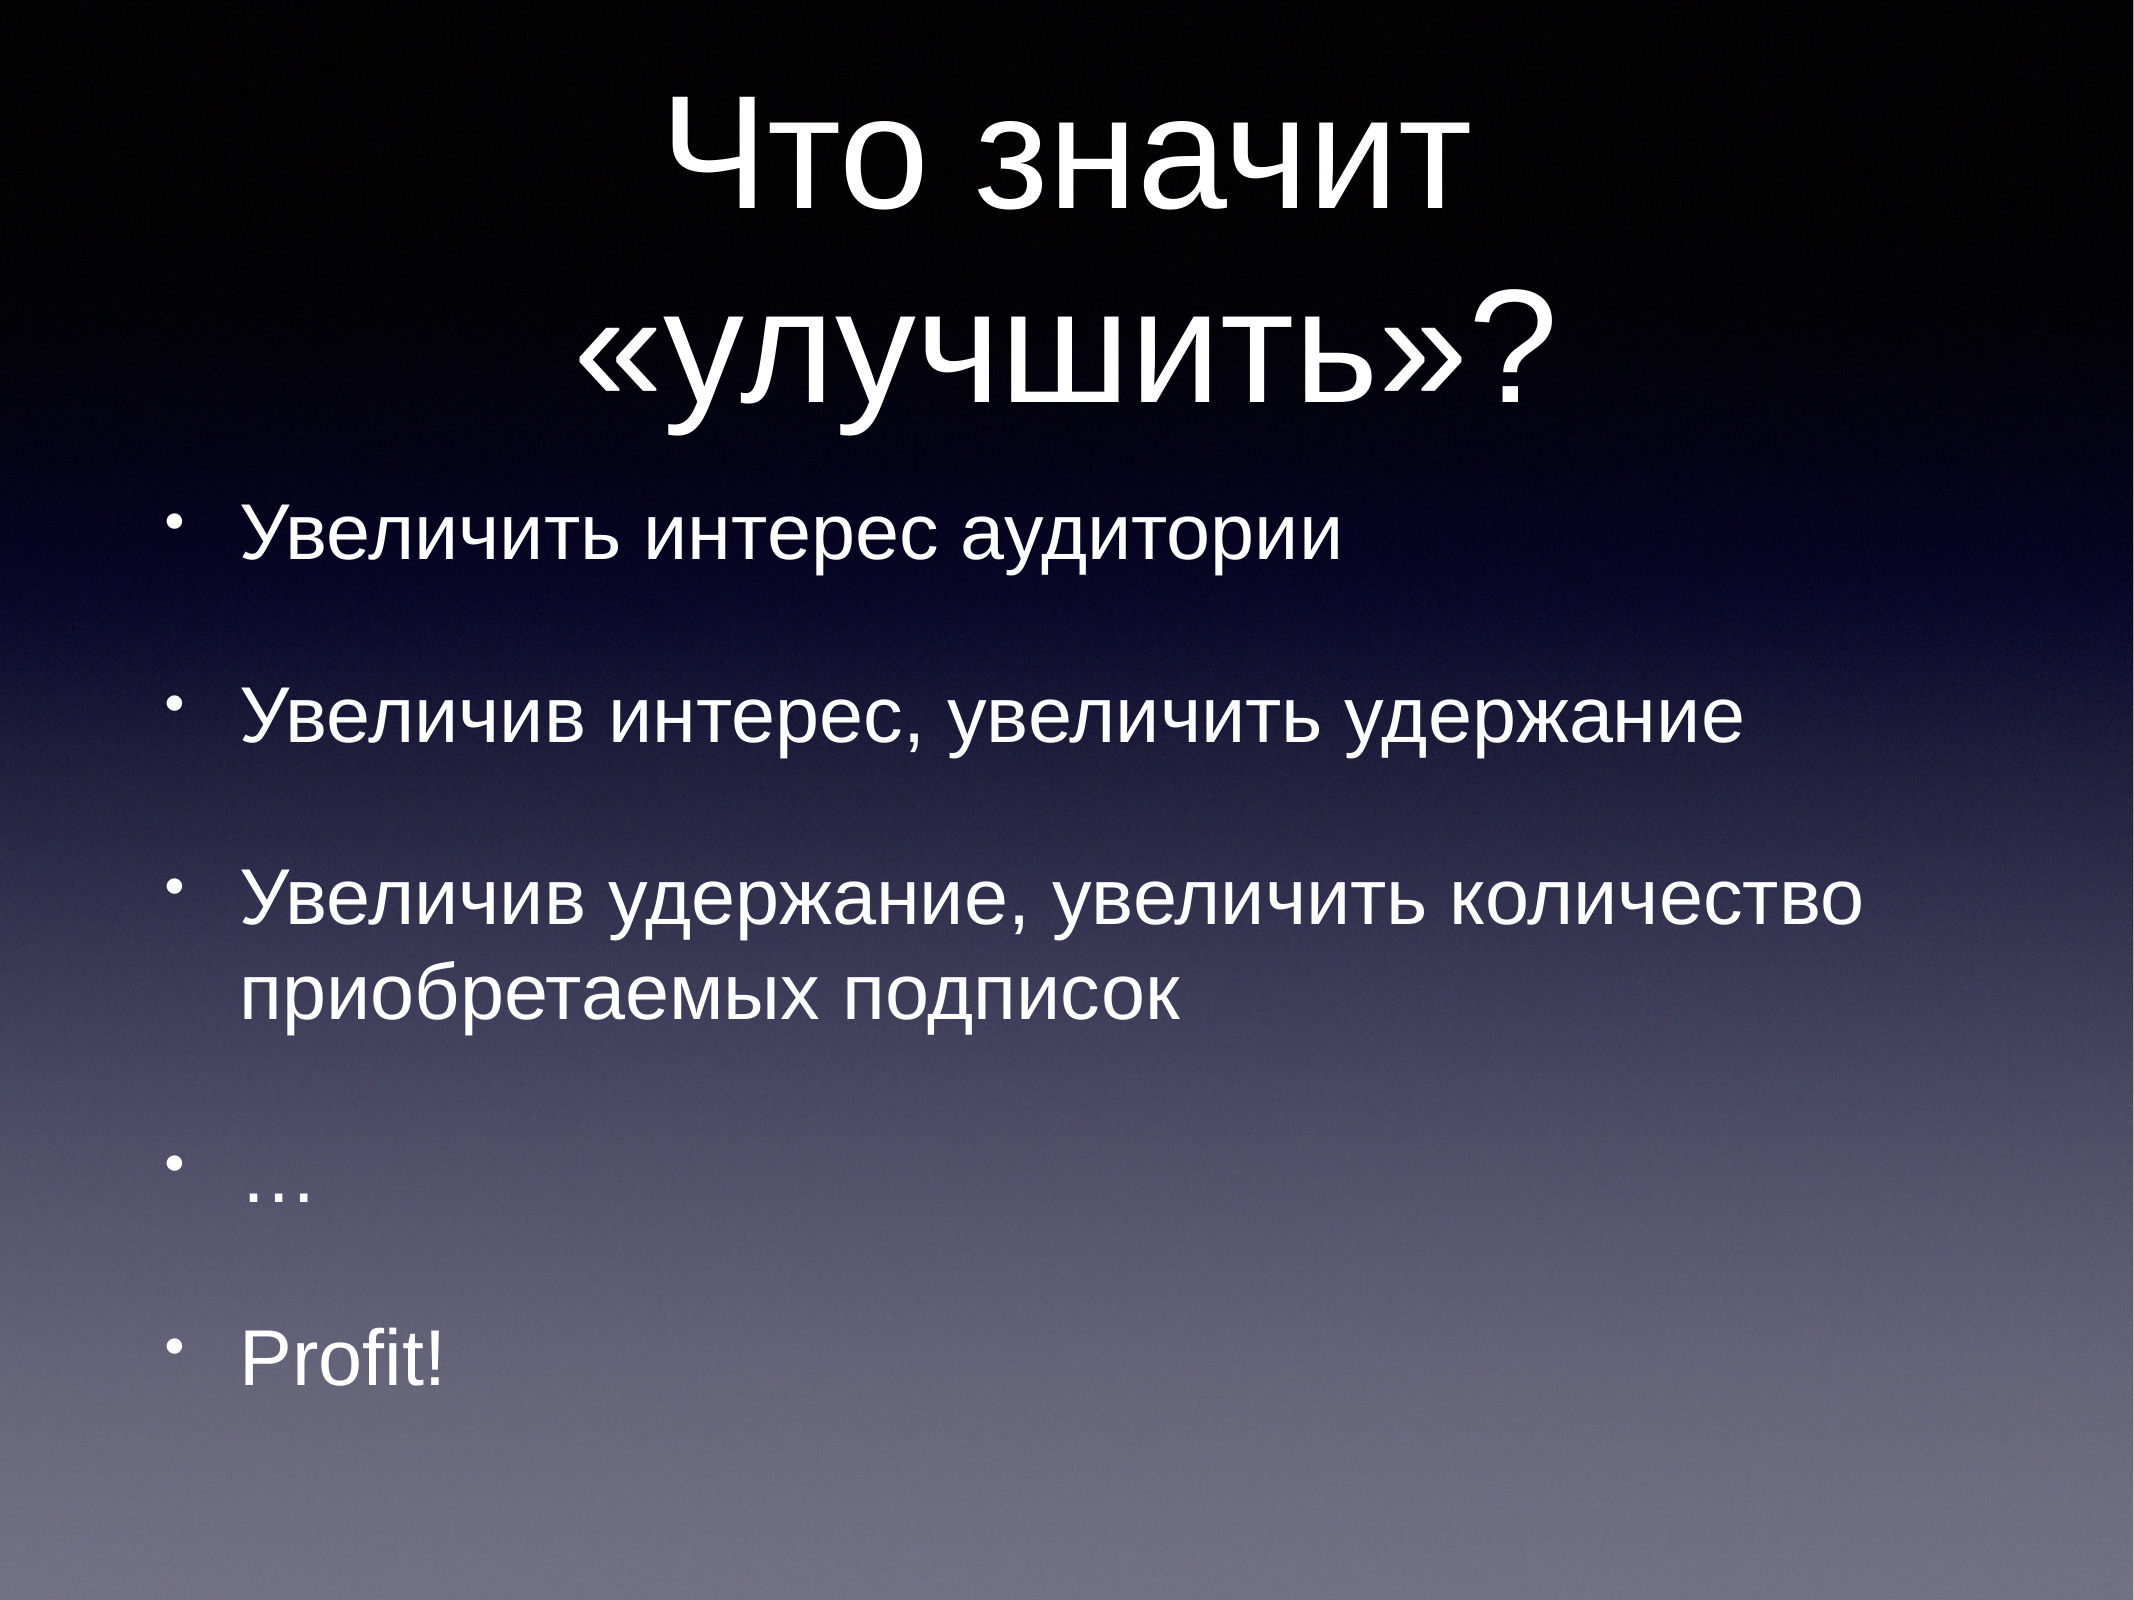

# Что значит «улучшить»?
Увеличить интерес аудитории
Увеличив интерес, увеличить удержание
Увеличив удержание, увеличить количество приобретаемых подписок
…
Profit!